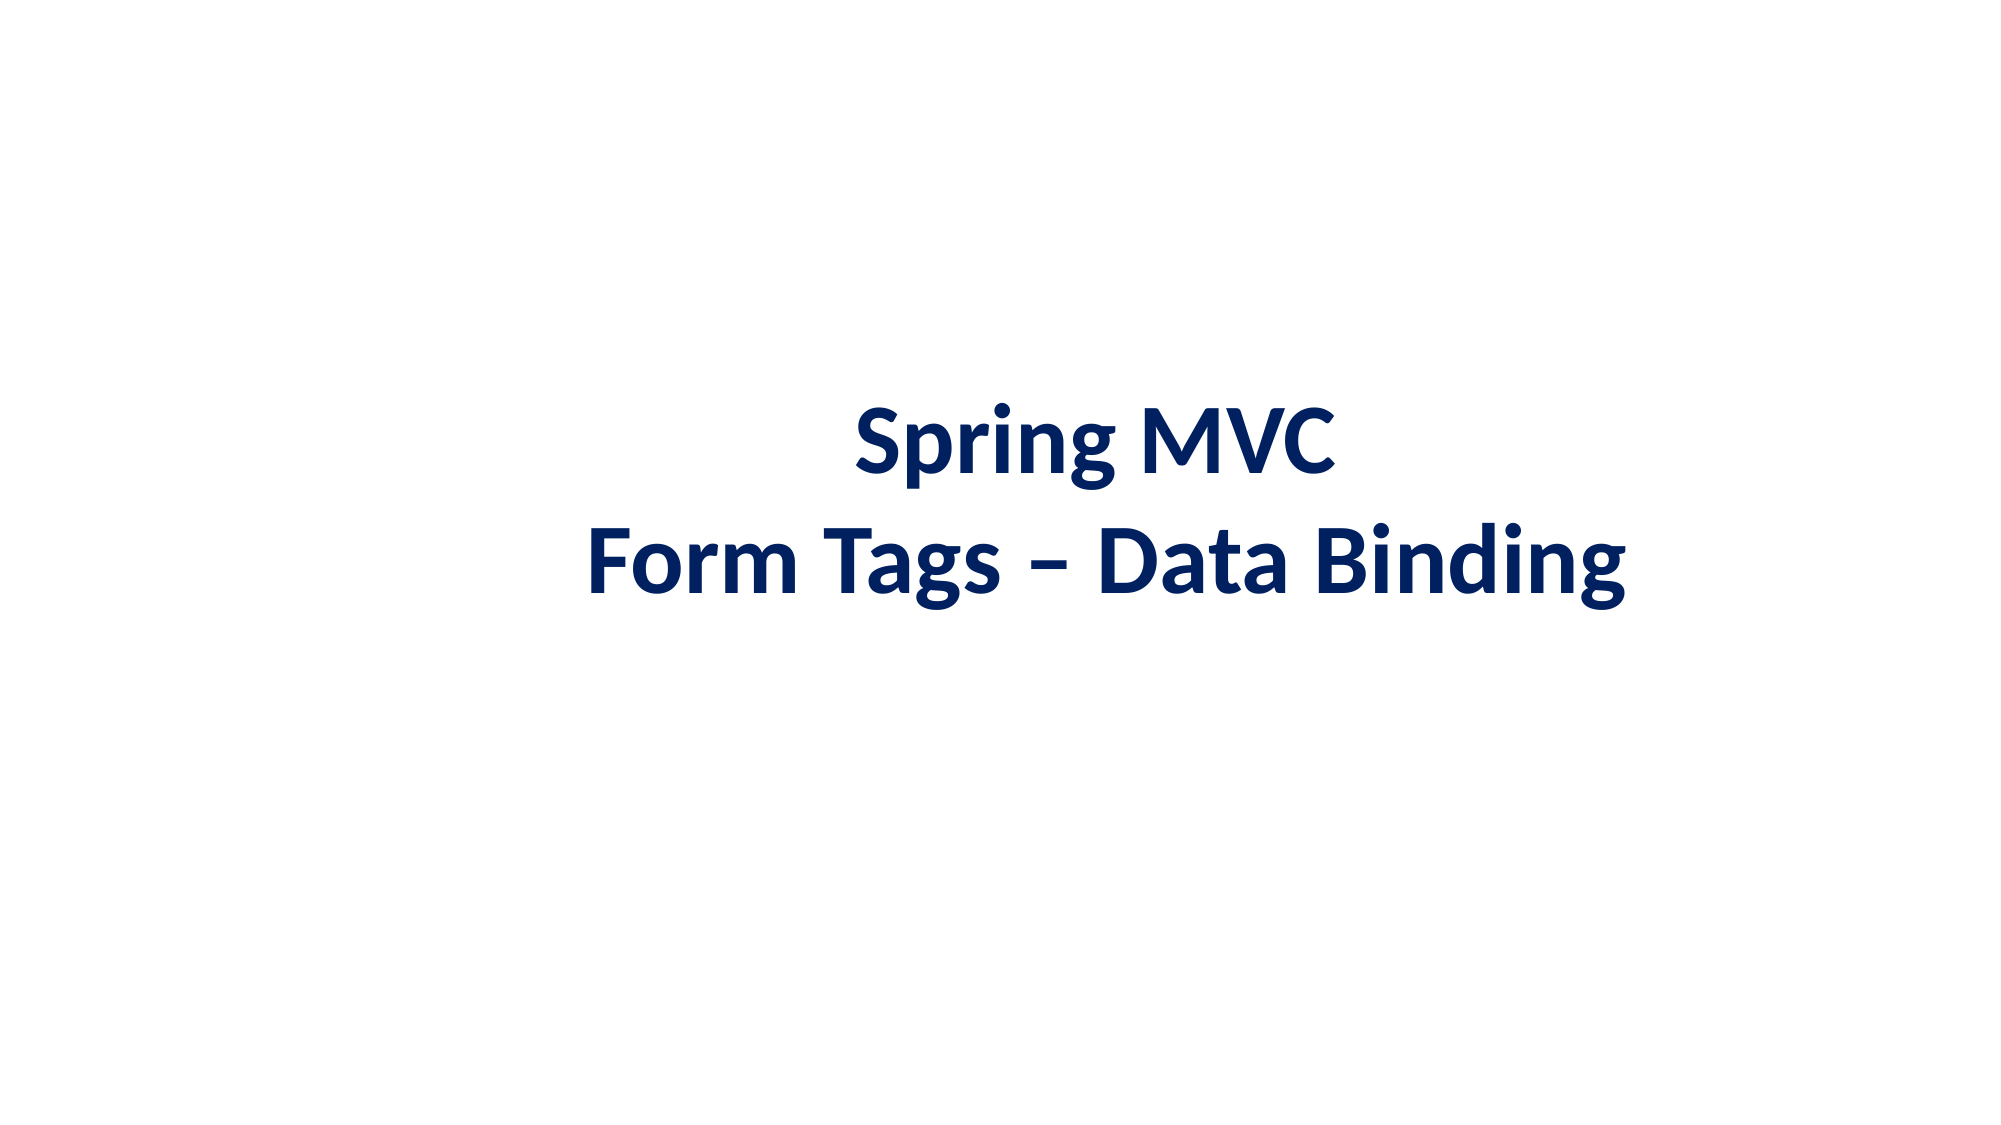

Spring MVC
Form Tags – Data Binding